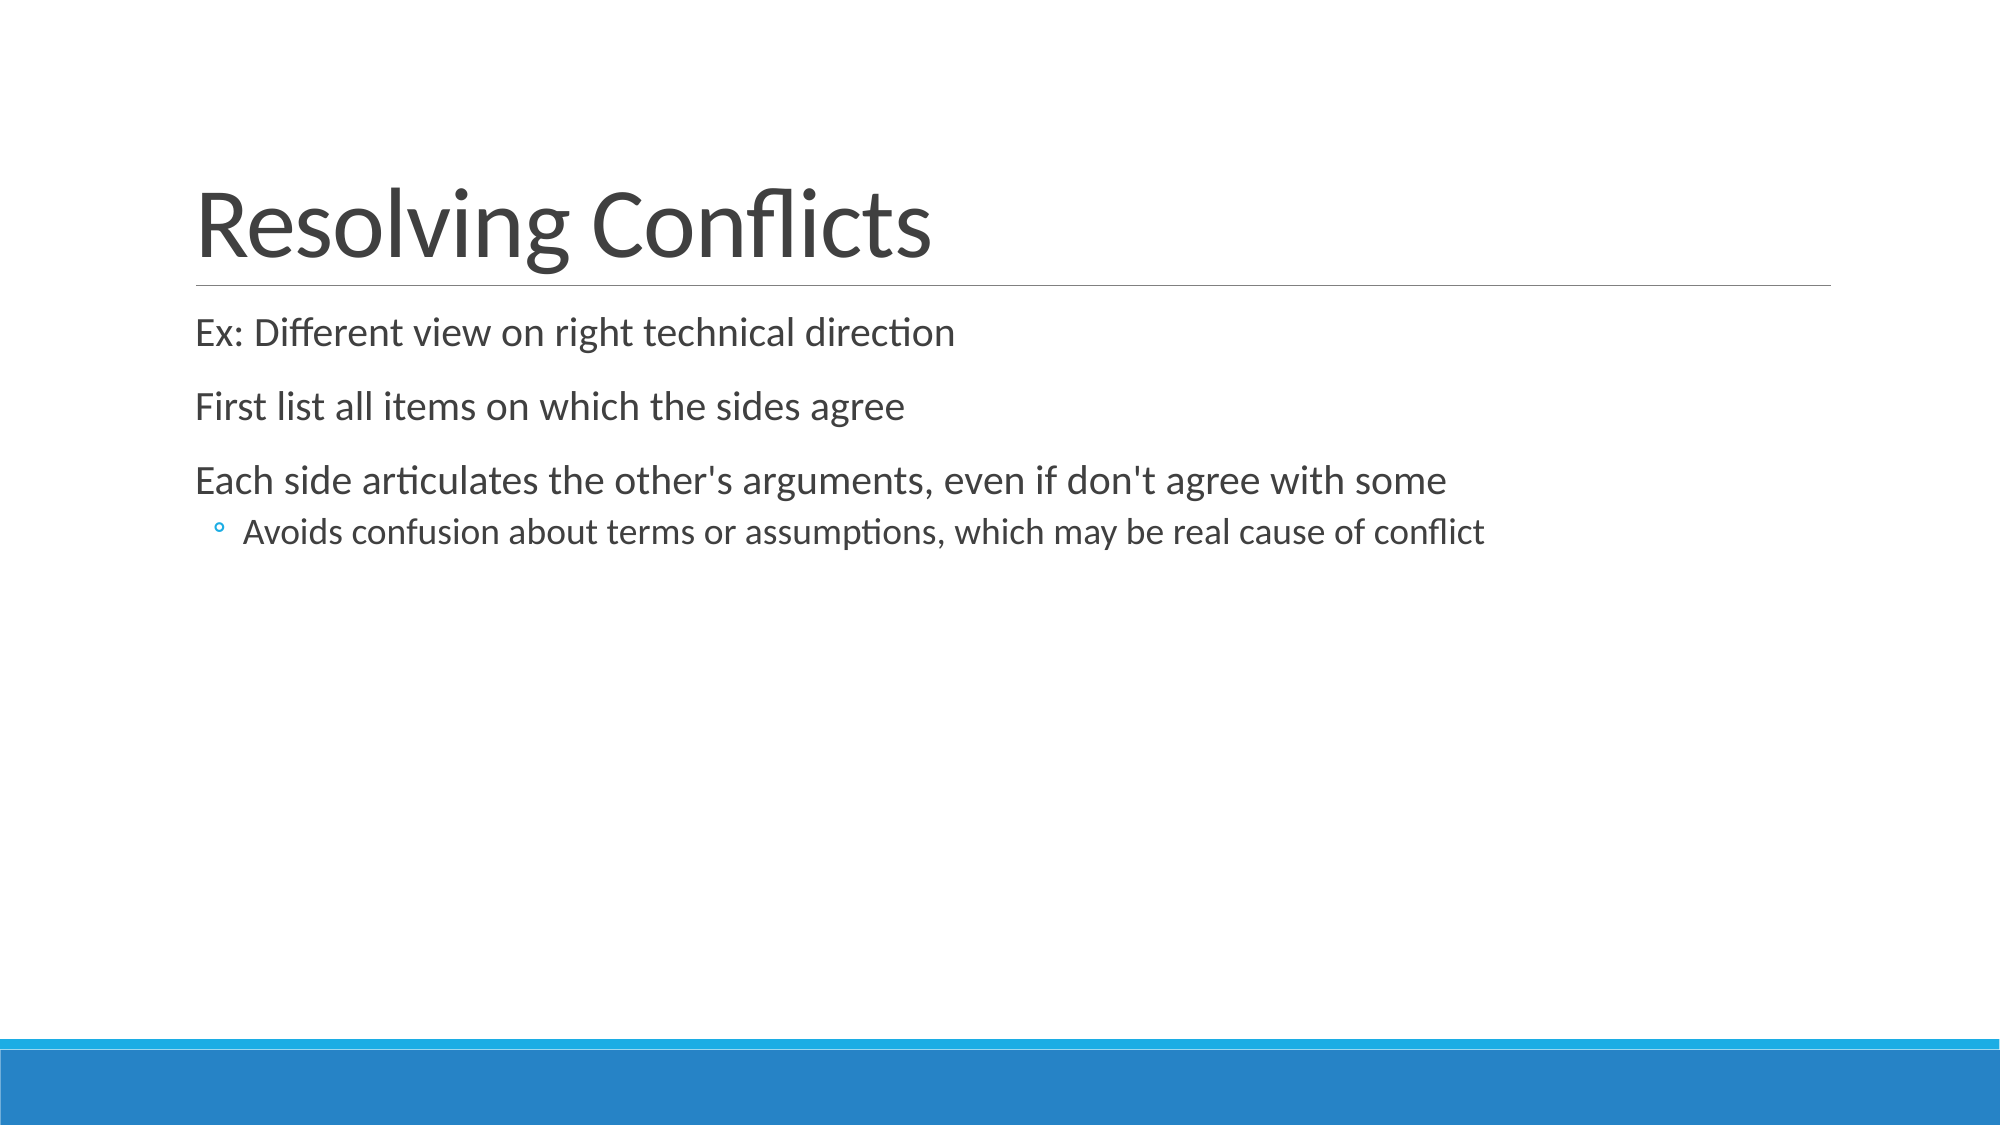

# Resolving Conflicts
Ex: Different view on right technical direction
First list all items on which the sides agree
Each side articulates the other's arguments, even if don't agree with some
Avoids confusion about terms or assumptions, which may be real cause of conflict